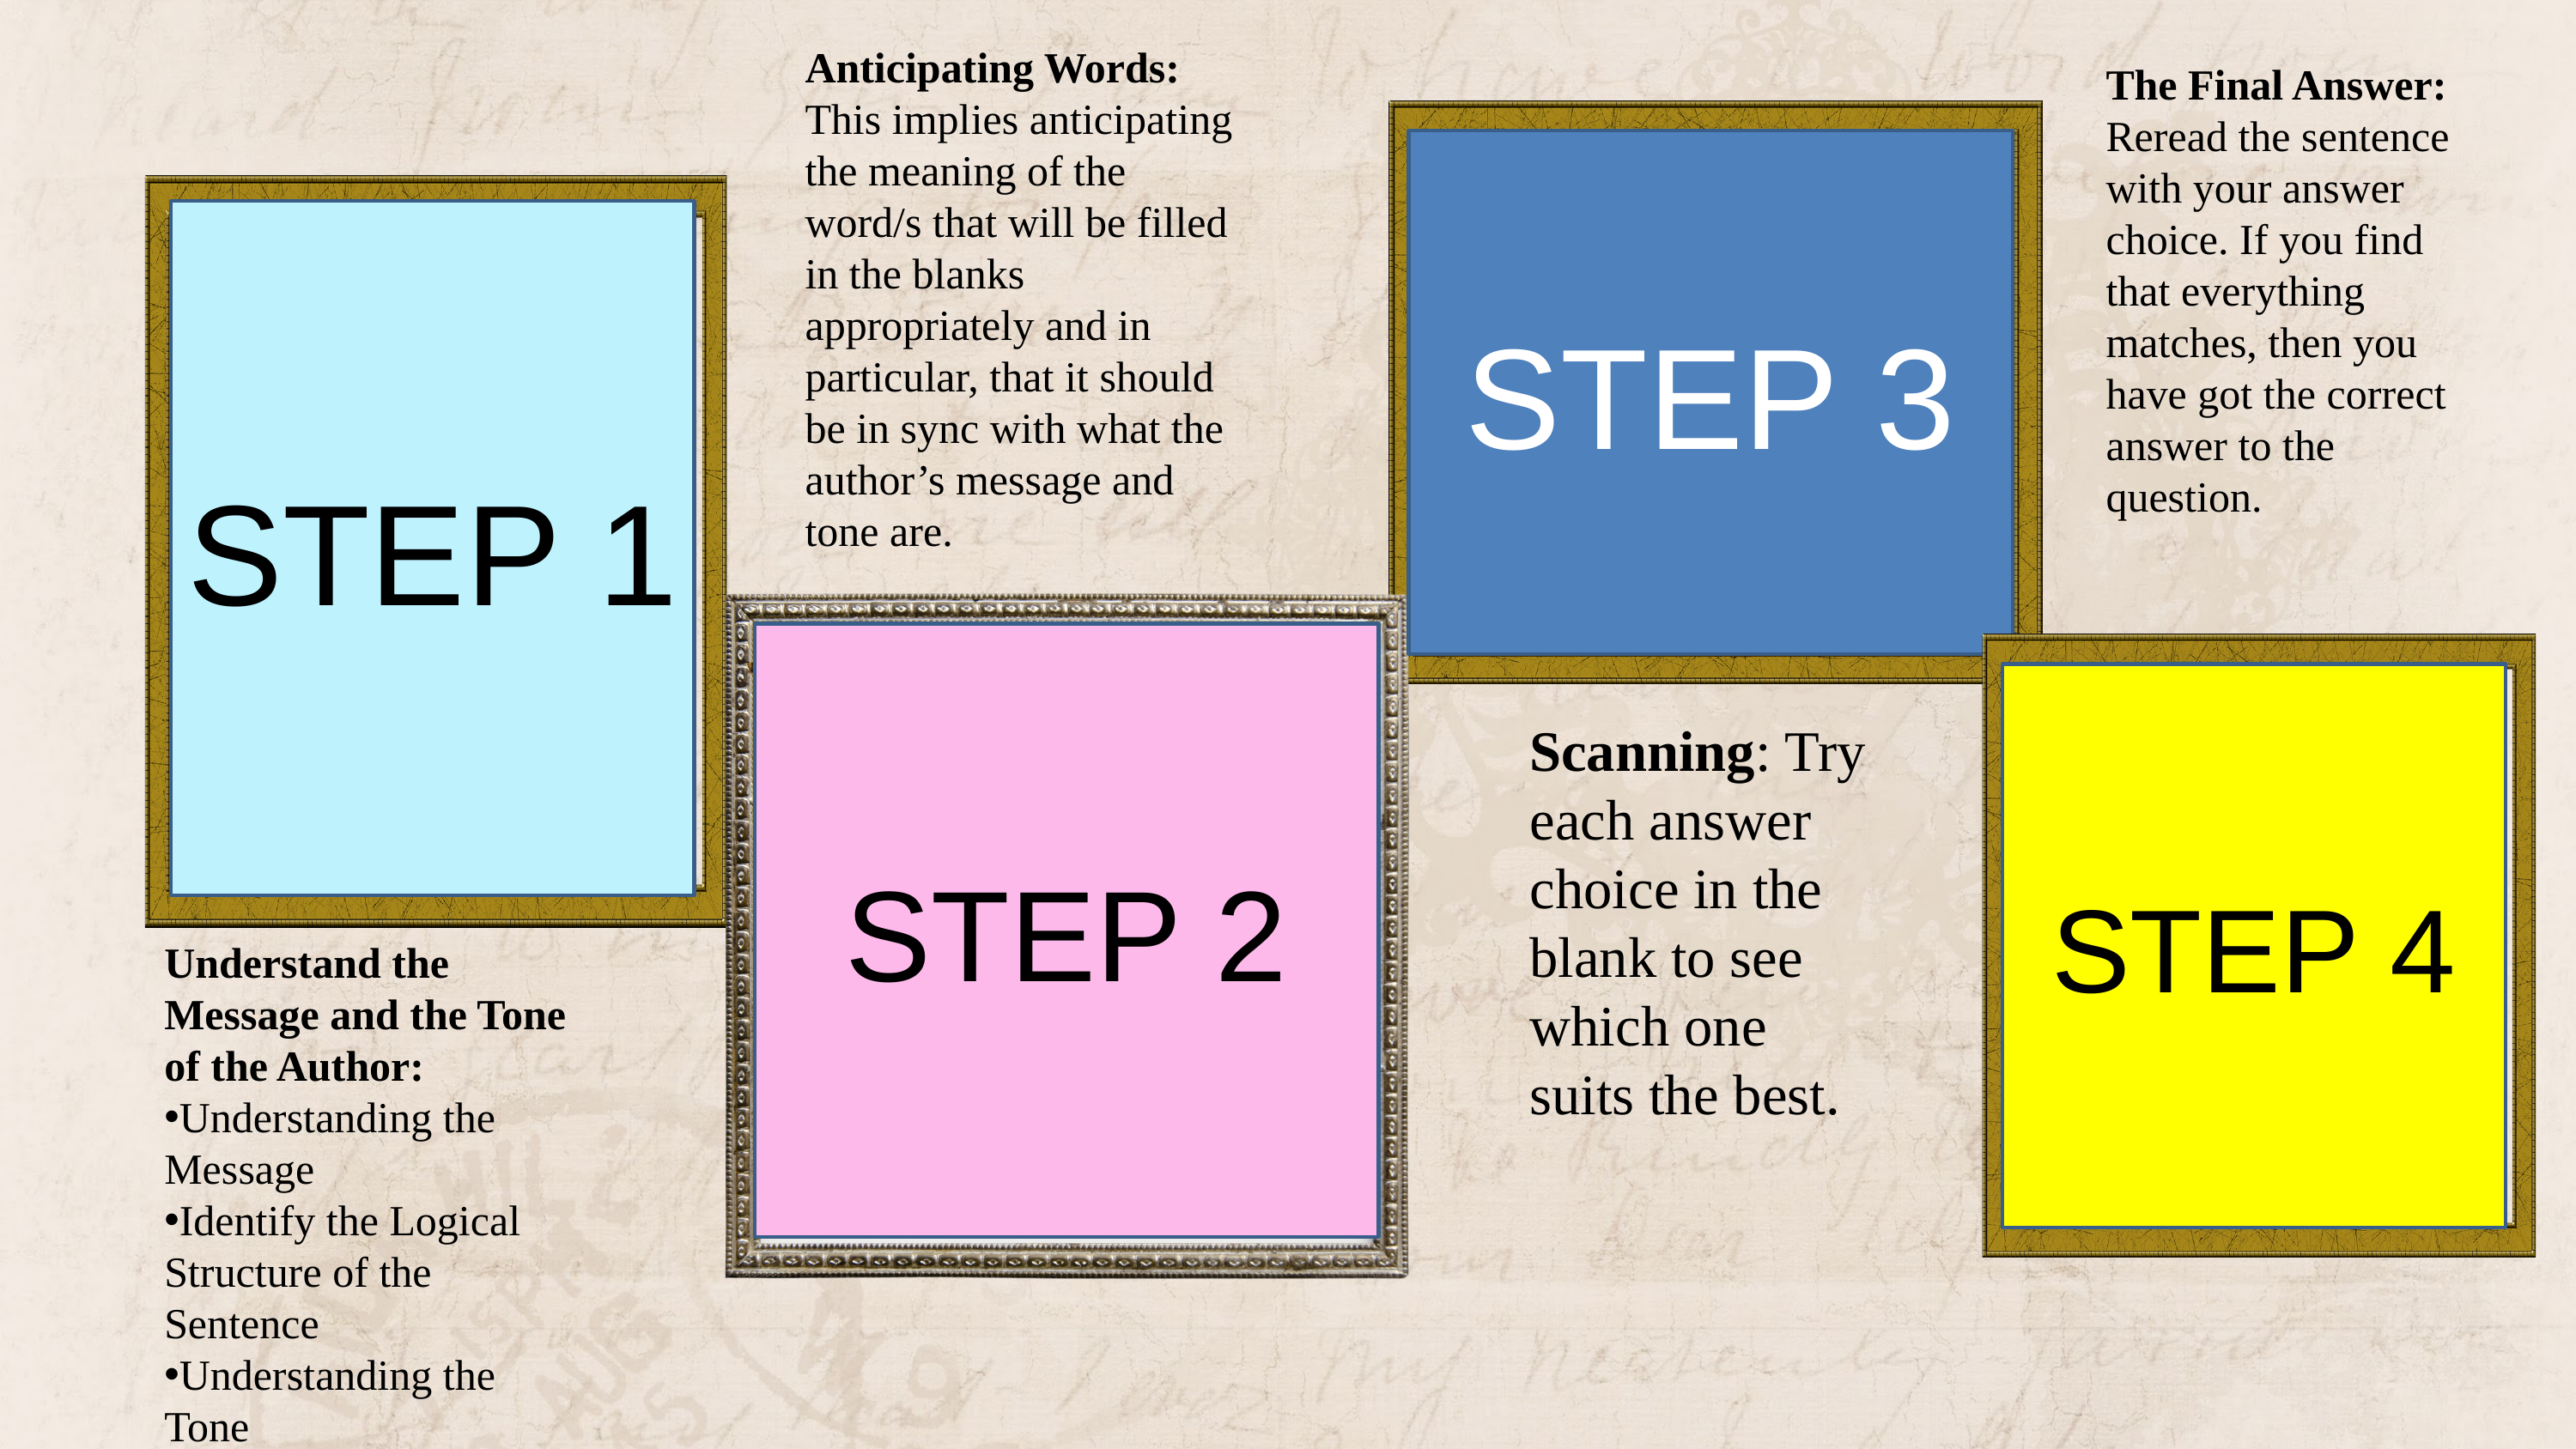

Anticipating Words: This implies anticipating the meaning of the word/s that will be filled in the blanks appropriately and in particular, that it should be in sync with what the author’s message and tone are.
The Final Answer: Reread the sentence with your answer choice. If you find that everything matches, then you have got the correct answer to the question.

STEP 3

STEP 1

STEP 2

STEP 4
Scanning: Try each answer choice in the blank to see which one suits the best.

Understand the Message and the Tone of the Author:
Understanding the Message
Identify the Logical Structure of the Sentence
Understanding the Tone